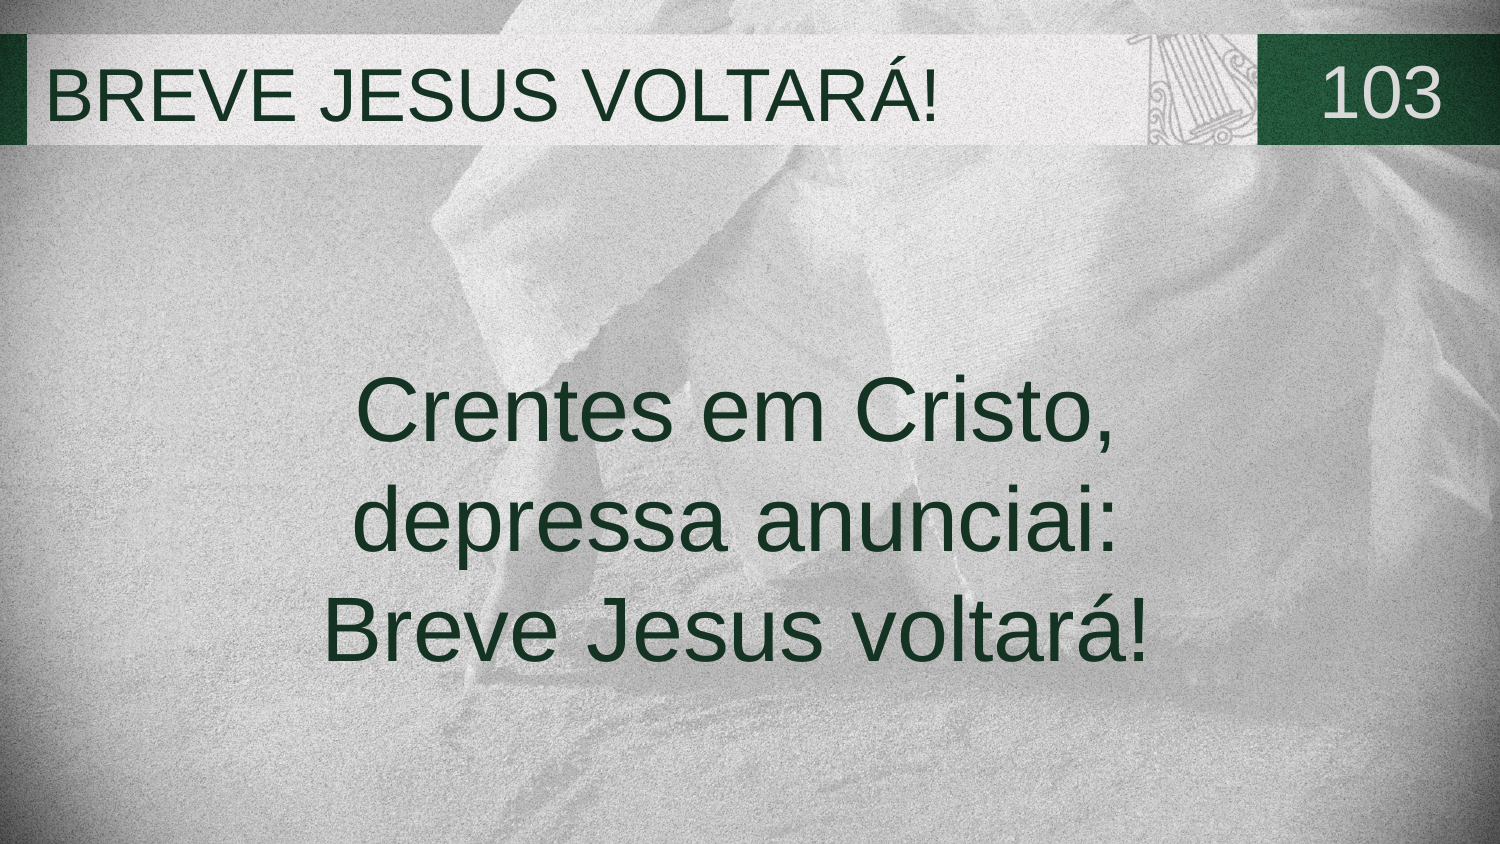

# BREVE JESUS VOLTARÁ!
103
Crentes em Cristo,
depressa anunciai:
Breve Jesus voltará!